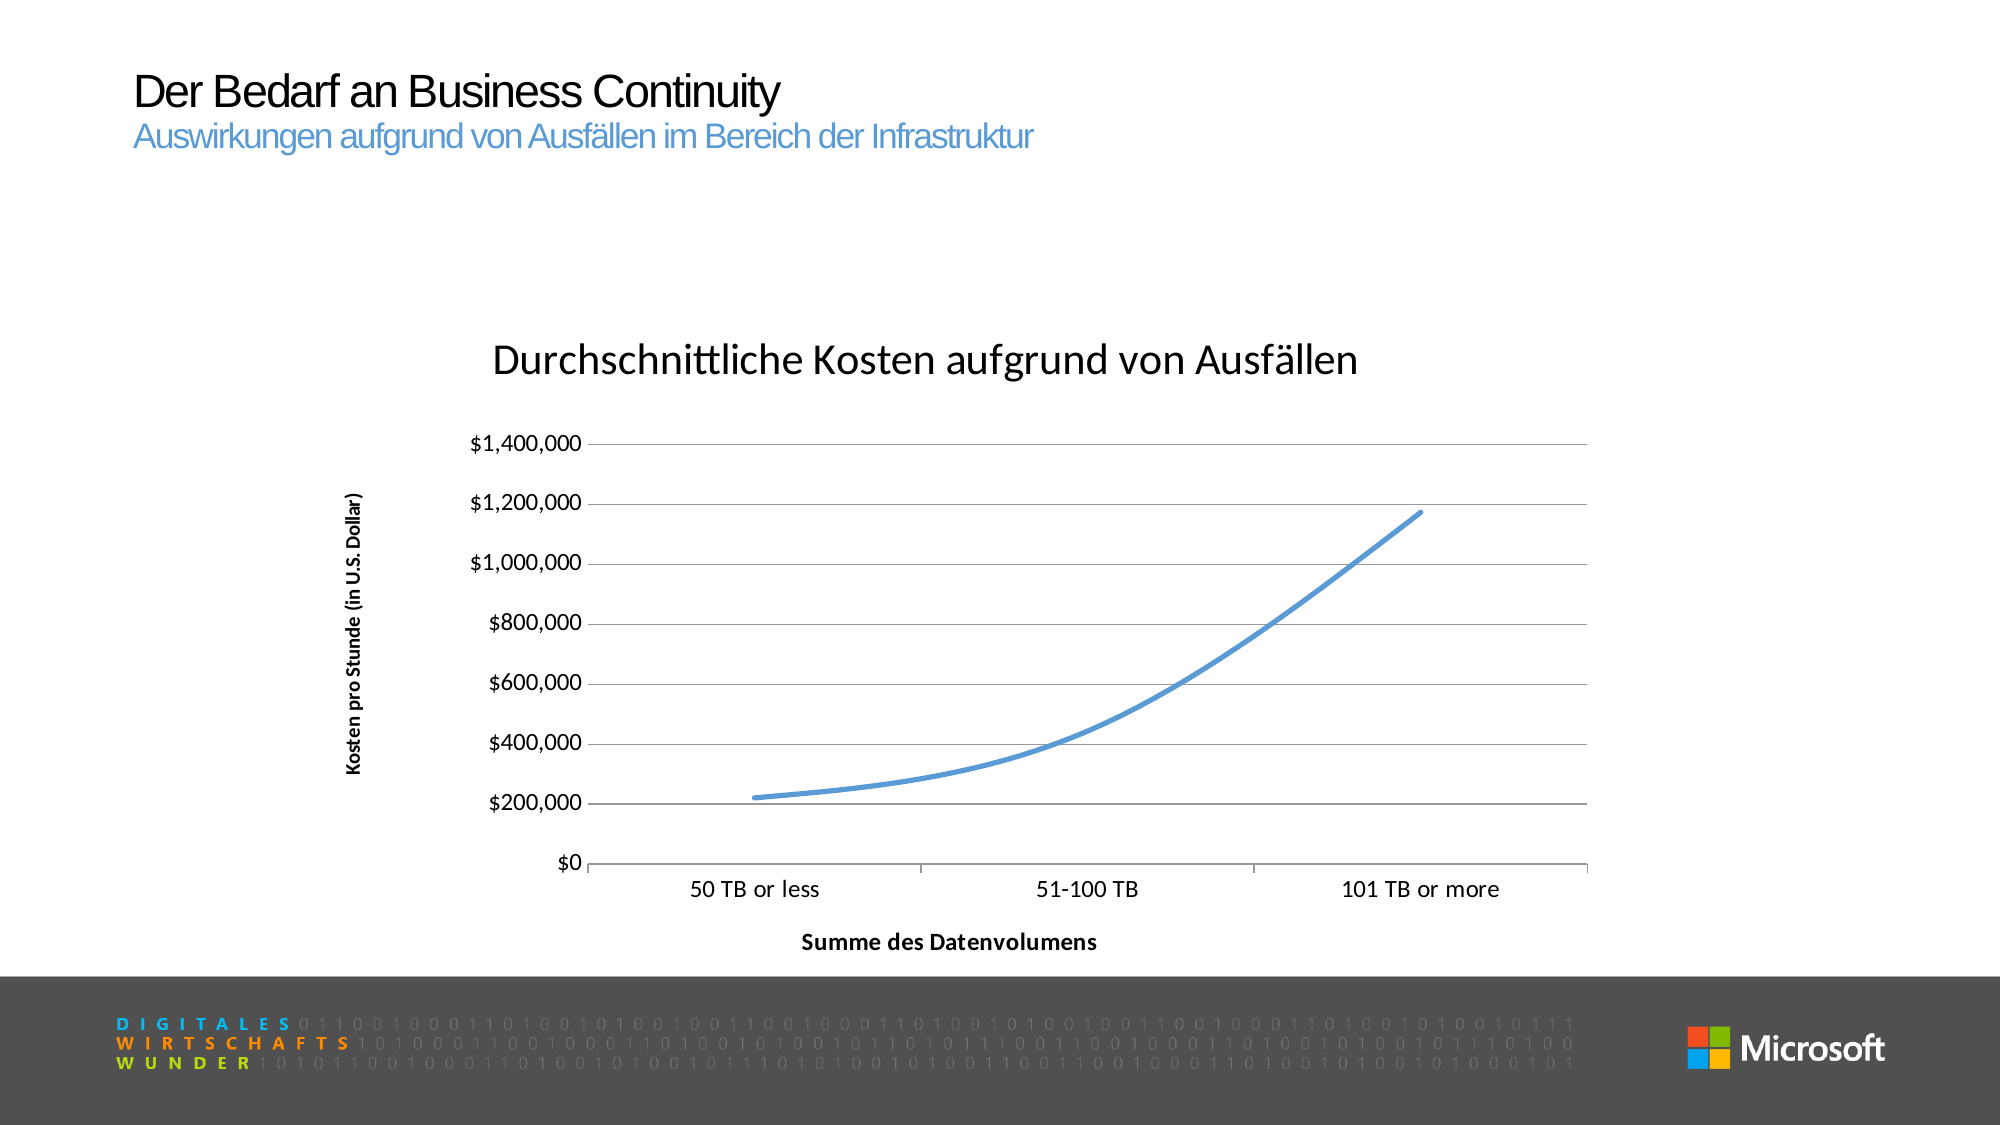

# Der Bedarf an Business Continuity Auswirkungen aufgrund von Ausfällen im Bereich der Infrastruktur

### Chart: Durchschnittliche Kosten aufgrund von Ausfällen

| Category | $ Downtime/Hour |
|---|---|
| 50 TB or less | 220945.0 |
| 51-100 TB | 443953.0 |
| 101 TB or more | 1174204.0 |